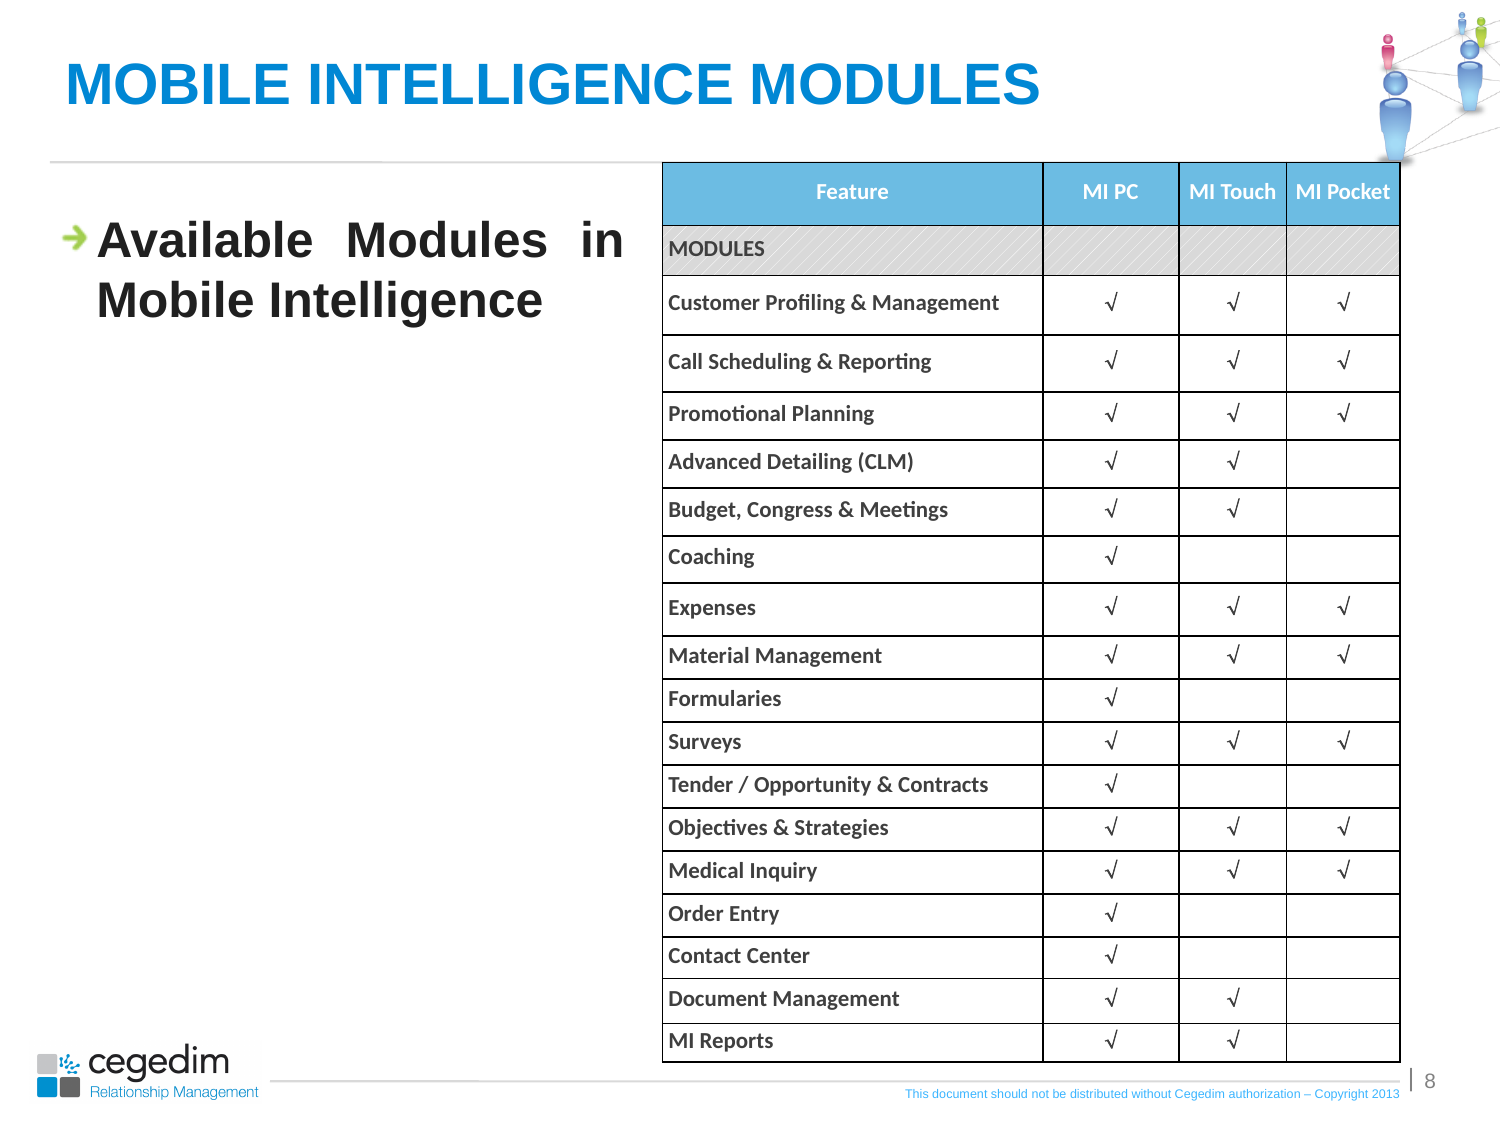

# MOBILE INTELLIGENCE MODULES
| Feature | MI PC | MI Touch | MI Pocket |
| --- | --- | --- | --- |
| MODULES |  |  |  |
| Customer Profiling & Management | √ | √ | √ |
| Call Scheduling & Reporting | √ | √ | √ |
| Promotional Planning | √ | √ | √ |
| Advanced Detailing (CLM) | √ | √ |  |
| Budget, Congress & Meetings | √ | √ |  |
| Coaching | √ |  |  |
| Expenses | √ | √ | √ |
| Material Management | √ | √ | √ |
| Formularies | √ |  |  |
| Surveys | √ | √ | √ |
| Tender / Opportunity & Contracts | √ |  |  |
| Objectives & Strategies | √ | √ | √ |
| Medical Inquiry | √ | √ | √ |
| Order Entry | √ |  |  |
| Contact Center | √ |  |  |
| Document Management | √ | √ |  |
| MI Reports | √ | √ |  |
Available Modules in Mobile Intelligence